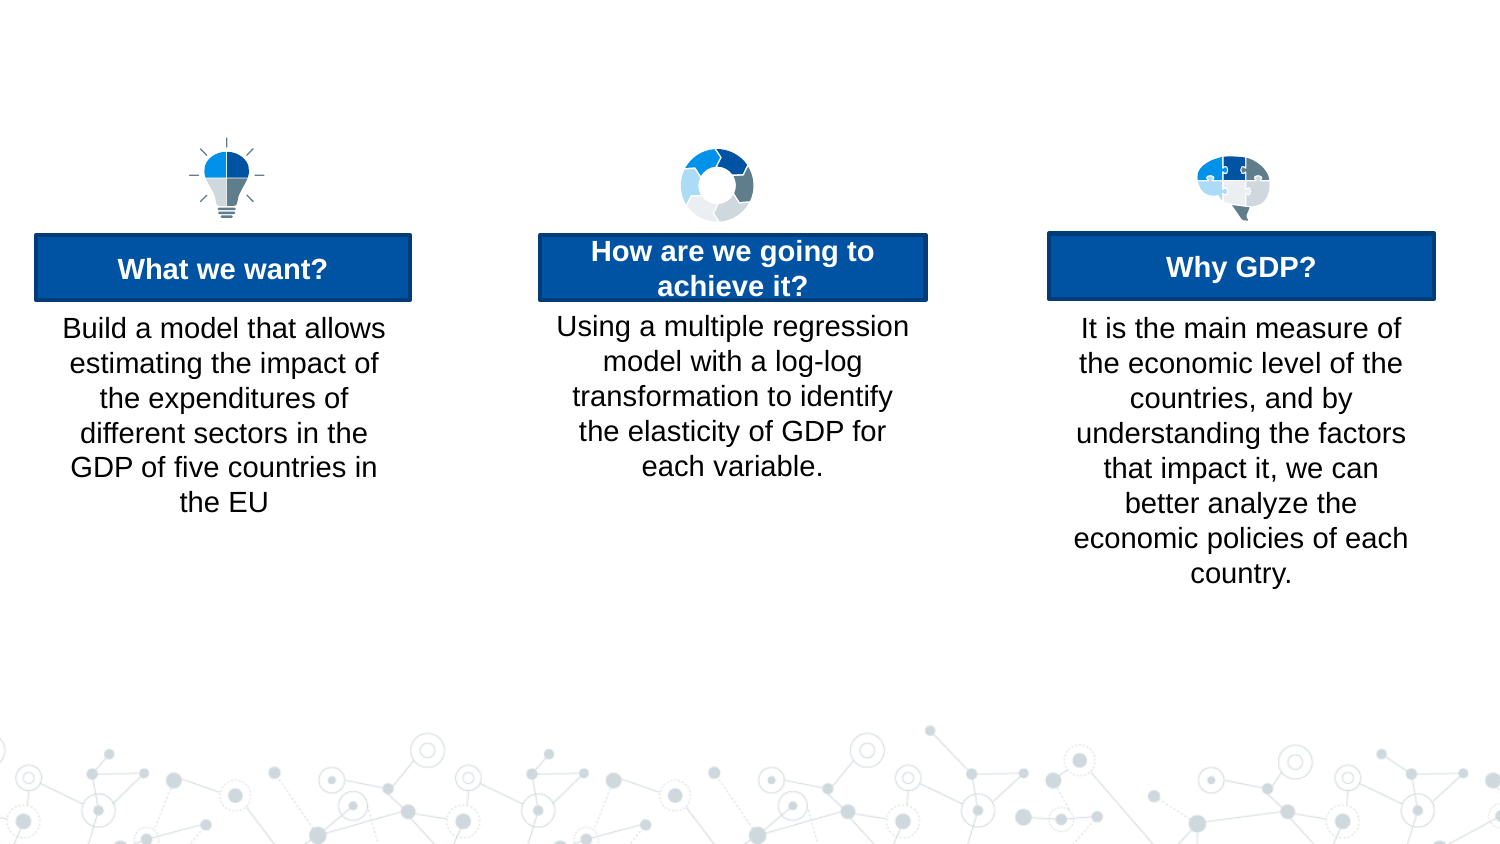

Why GDP?
What we want?
How are we going to achieve it?
Using a multiple regression model with a log-log transformation to identify the elasticity of GDP for each variable.
Build a model that allows estimating the impact of the expenditures of different sectors in the GDP of five countries in the EU
It is the main measure of the economic level of the countries, and by understanding the factors that impact it, we can better analyze the economic policies of each country.